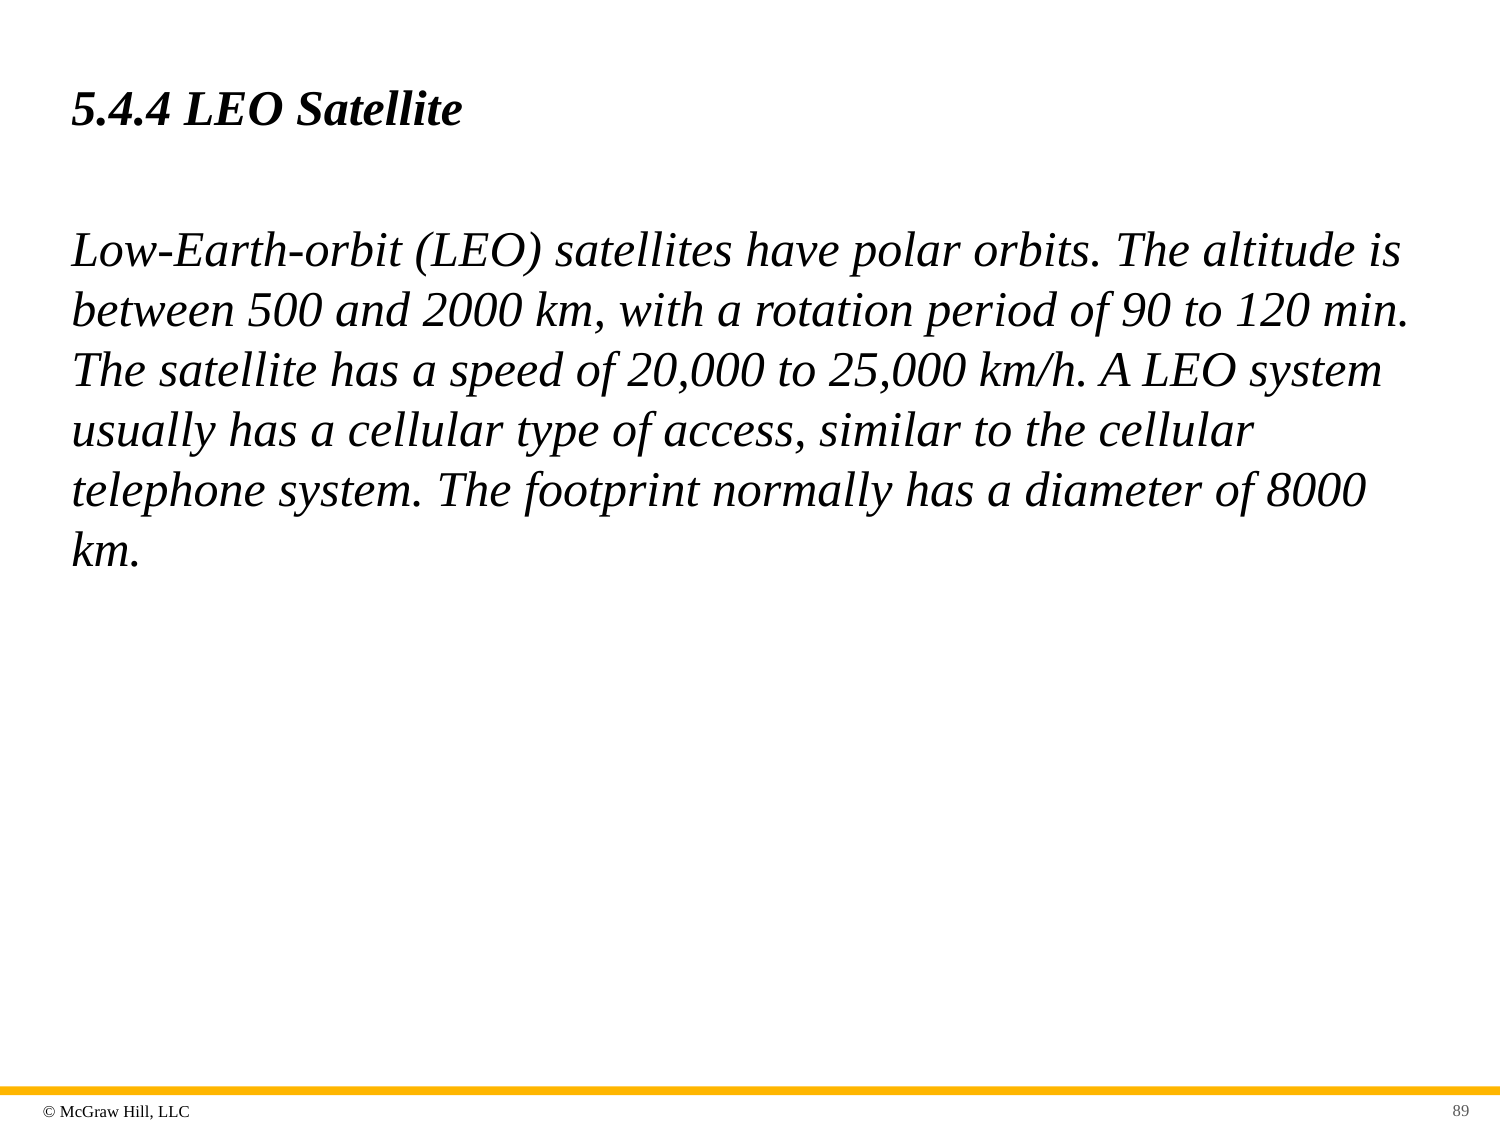

# 5.4.4 LEO Satellite
Low-Earth-orbit (LEO) satellites have polar orbits. The altitude is between 500 and 2000 km, with a rotation period of 90 to 120 min. The satellite has a speed of 20,000 to 25,000 km/h. A LEO system usually has a cellular type of access, similar to the cellular telephone system. The footprint normally has a diameter of 8000 km.
89